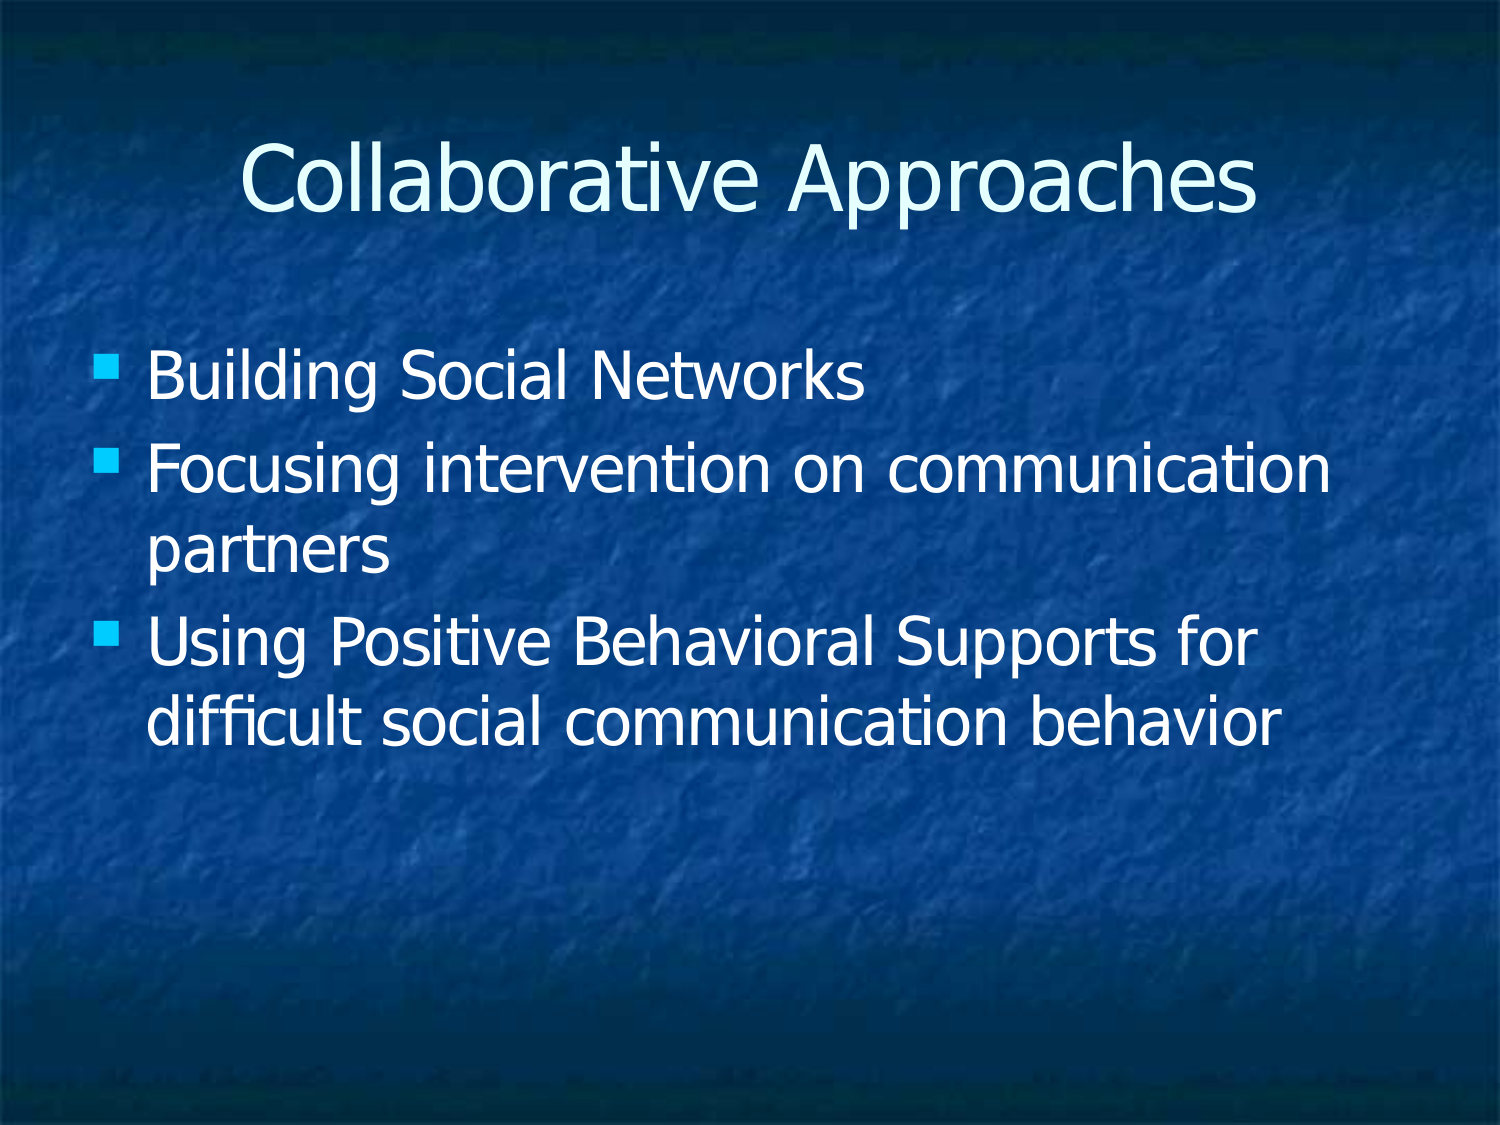

# Collaborative Approaches
Building Social Networks
Focusing intervention on communication partners
Using Positive Behavioral Supports for difficult social communication behavior